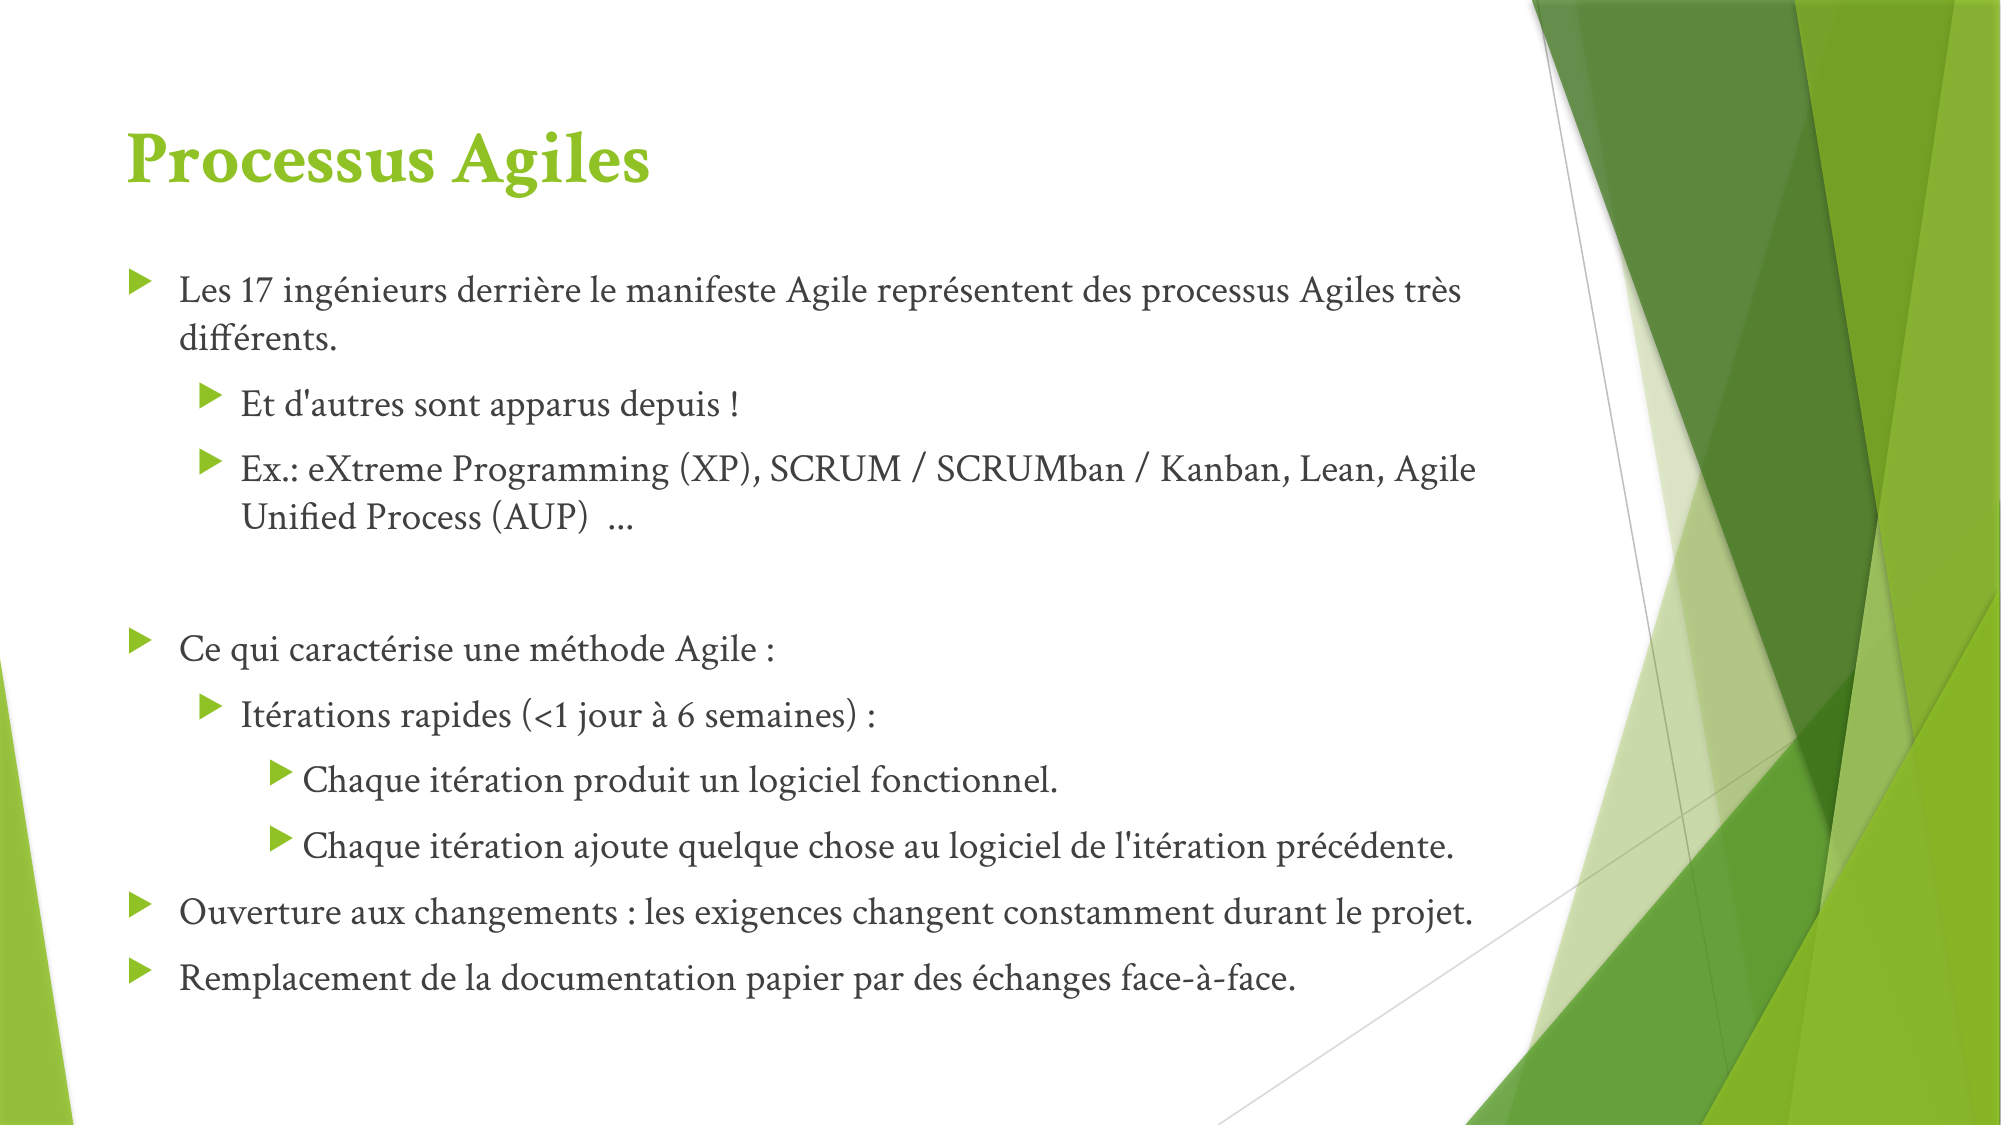

# Processus Agiles
Les 17 ingénieurs derrière le manifeste Agile représentent des processus Agiles très différents.
Et d'autres sont apparus depuis !
Ex.: eXtreme Programming (XP), SCRUM / SCRUMban / Kanban, Lean, Agile Unified Process (AUP)  ...

Ce qui caractérise une méthode Agile :
Itérations rapides (<1 jour à 6 semaines) :
Chaque itération produit un logiciel fonctionnel.
Chaque itération ajoute quelque chose au logiciel de l'itération précédente.
Ouverture aux changements : les exigences changent constamment durant le projet.
Remplacement de la documentation papier par des échanges face-à-face.